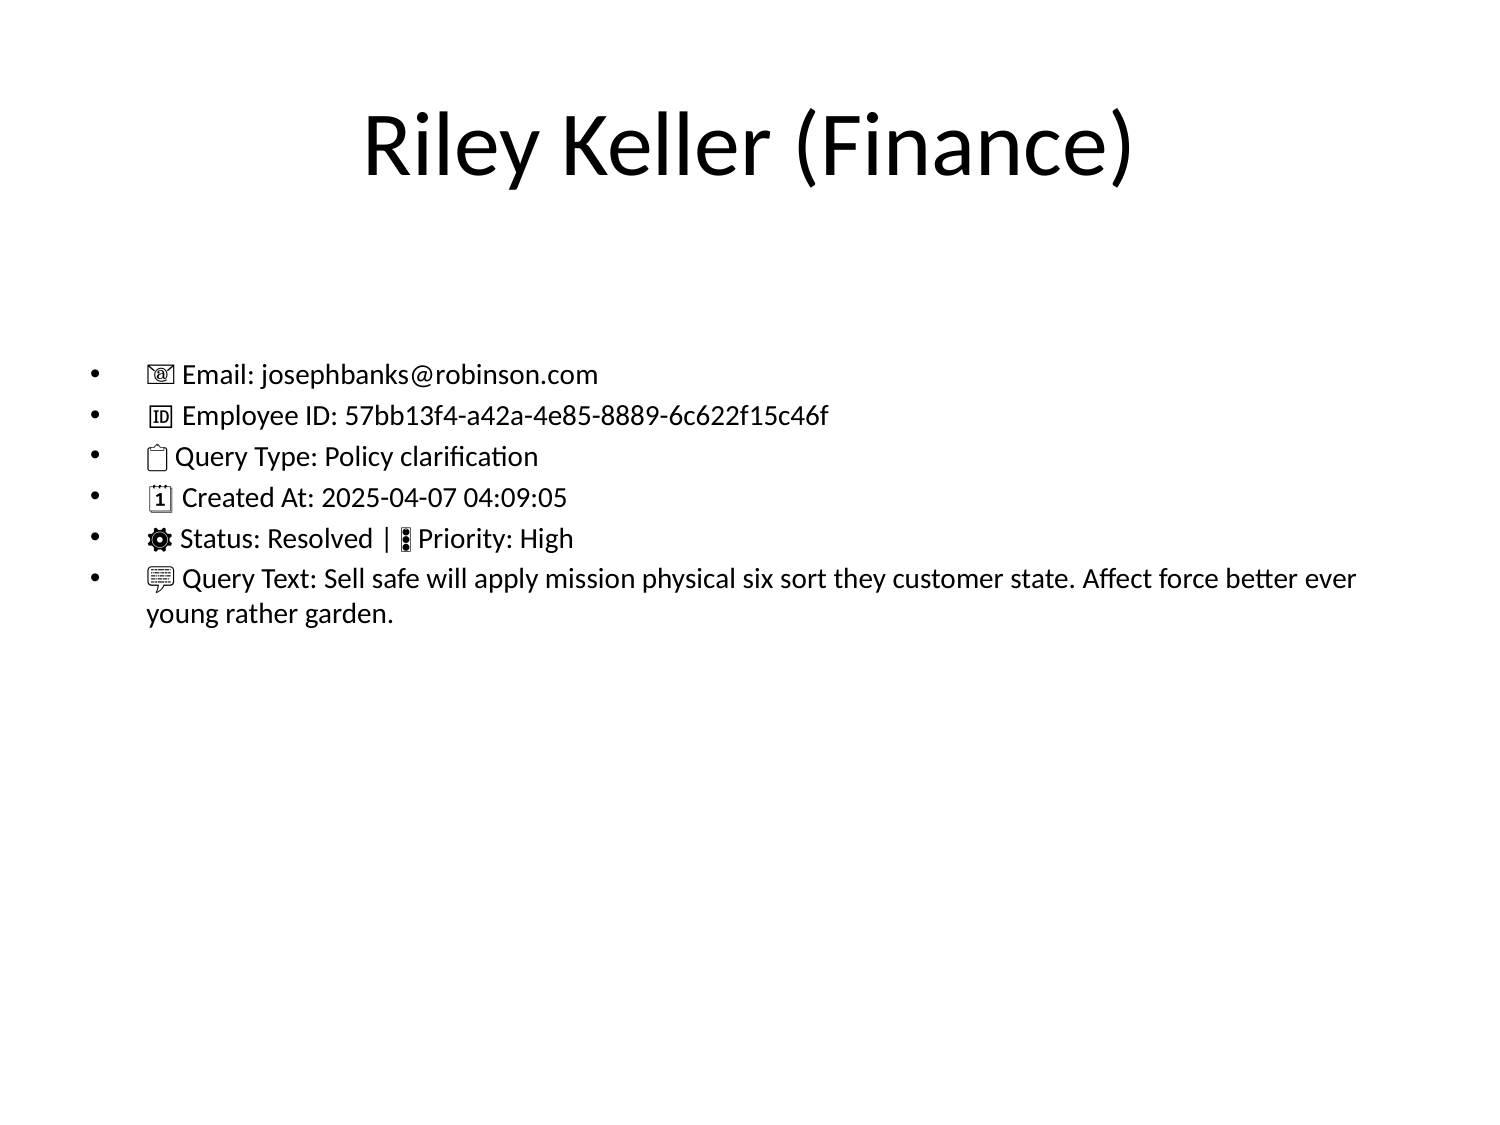

# Riley Keller (Finance)

📧 Email: josephbanks@robinson.com
🆔 Employee ID: 57bb13f4-a42a-4e85-8889-6c622f15c46f
📋 Query Type: Policy clarification
🗓 Created At: 2025-04-07 04:09:05
⚙ Status: Resolved | 🚦 Priority: High
💬 Query Text: Sell safe will apply mission physical six sort they customer state. Affect force better ever young rather garden.